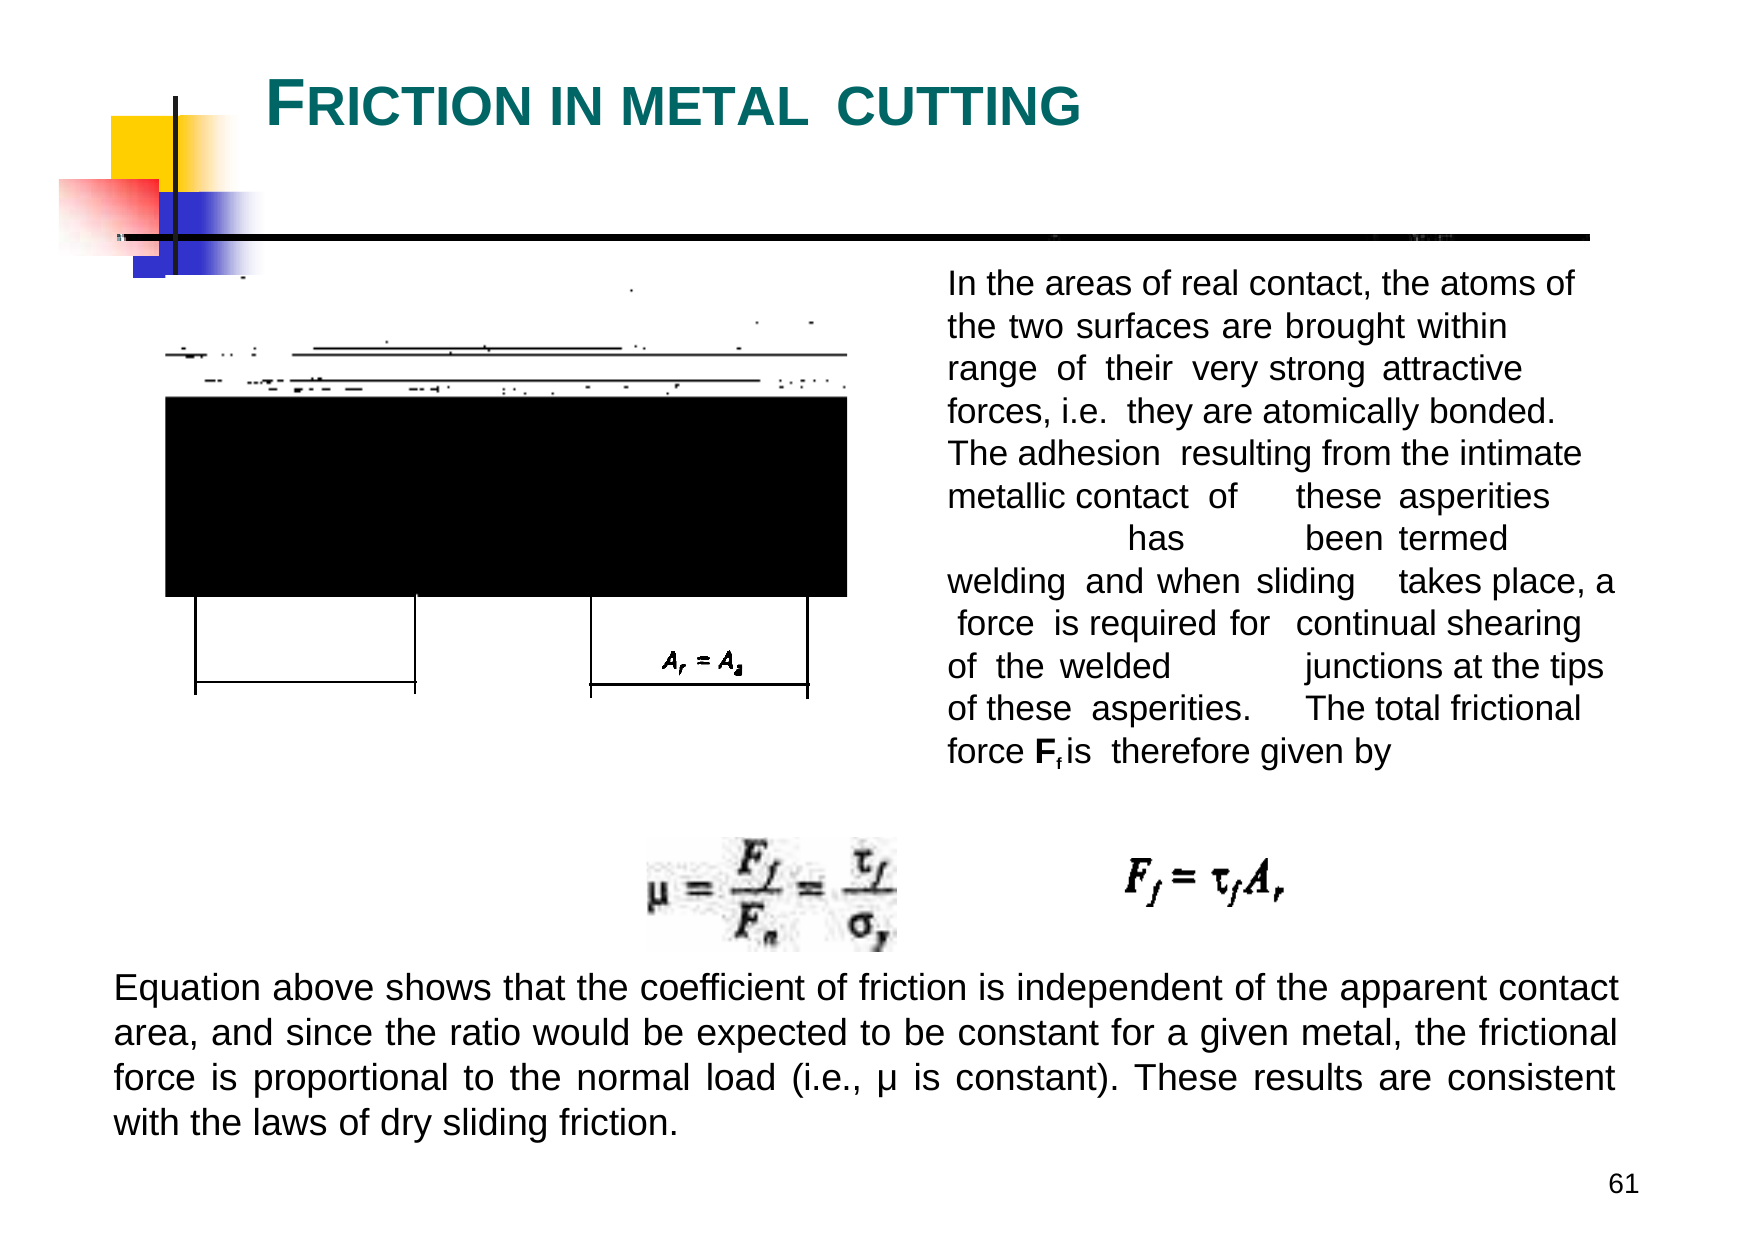

# FRICTION IN METAL	CUTTING

In the areas of real contact, the atoms of  the two surfaces are brought within		range  of  their  very strong attractive	forces, i.e.  they are atomically bonded. The adhesion  resulting from the intimate metallic contact  of	these	asperities		has		been	termed  welding  and when sliding	takes place, a  force  is required for	continual shearing of  the welded		junctions at the tips of these  asperities.		The total frictional force Ff is  therefore given by

Equation above shows that the coefficient of friction is independent of the apparent contact  area, and since the ratio would be expected to be constant for a given metal, the frictional  force is proportional to the normal load (i.e., μ is constant). These results are consistent  with the laws of dry sliding friction.
61